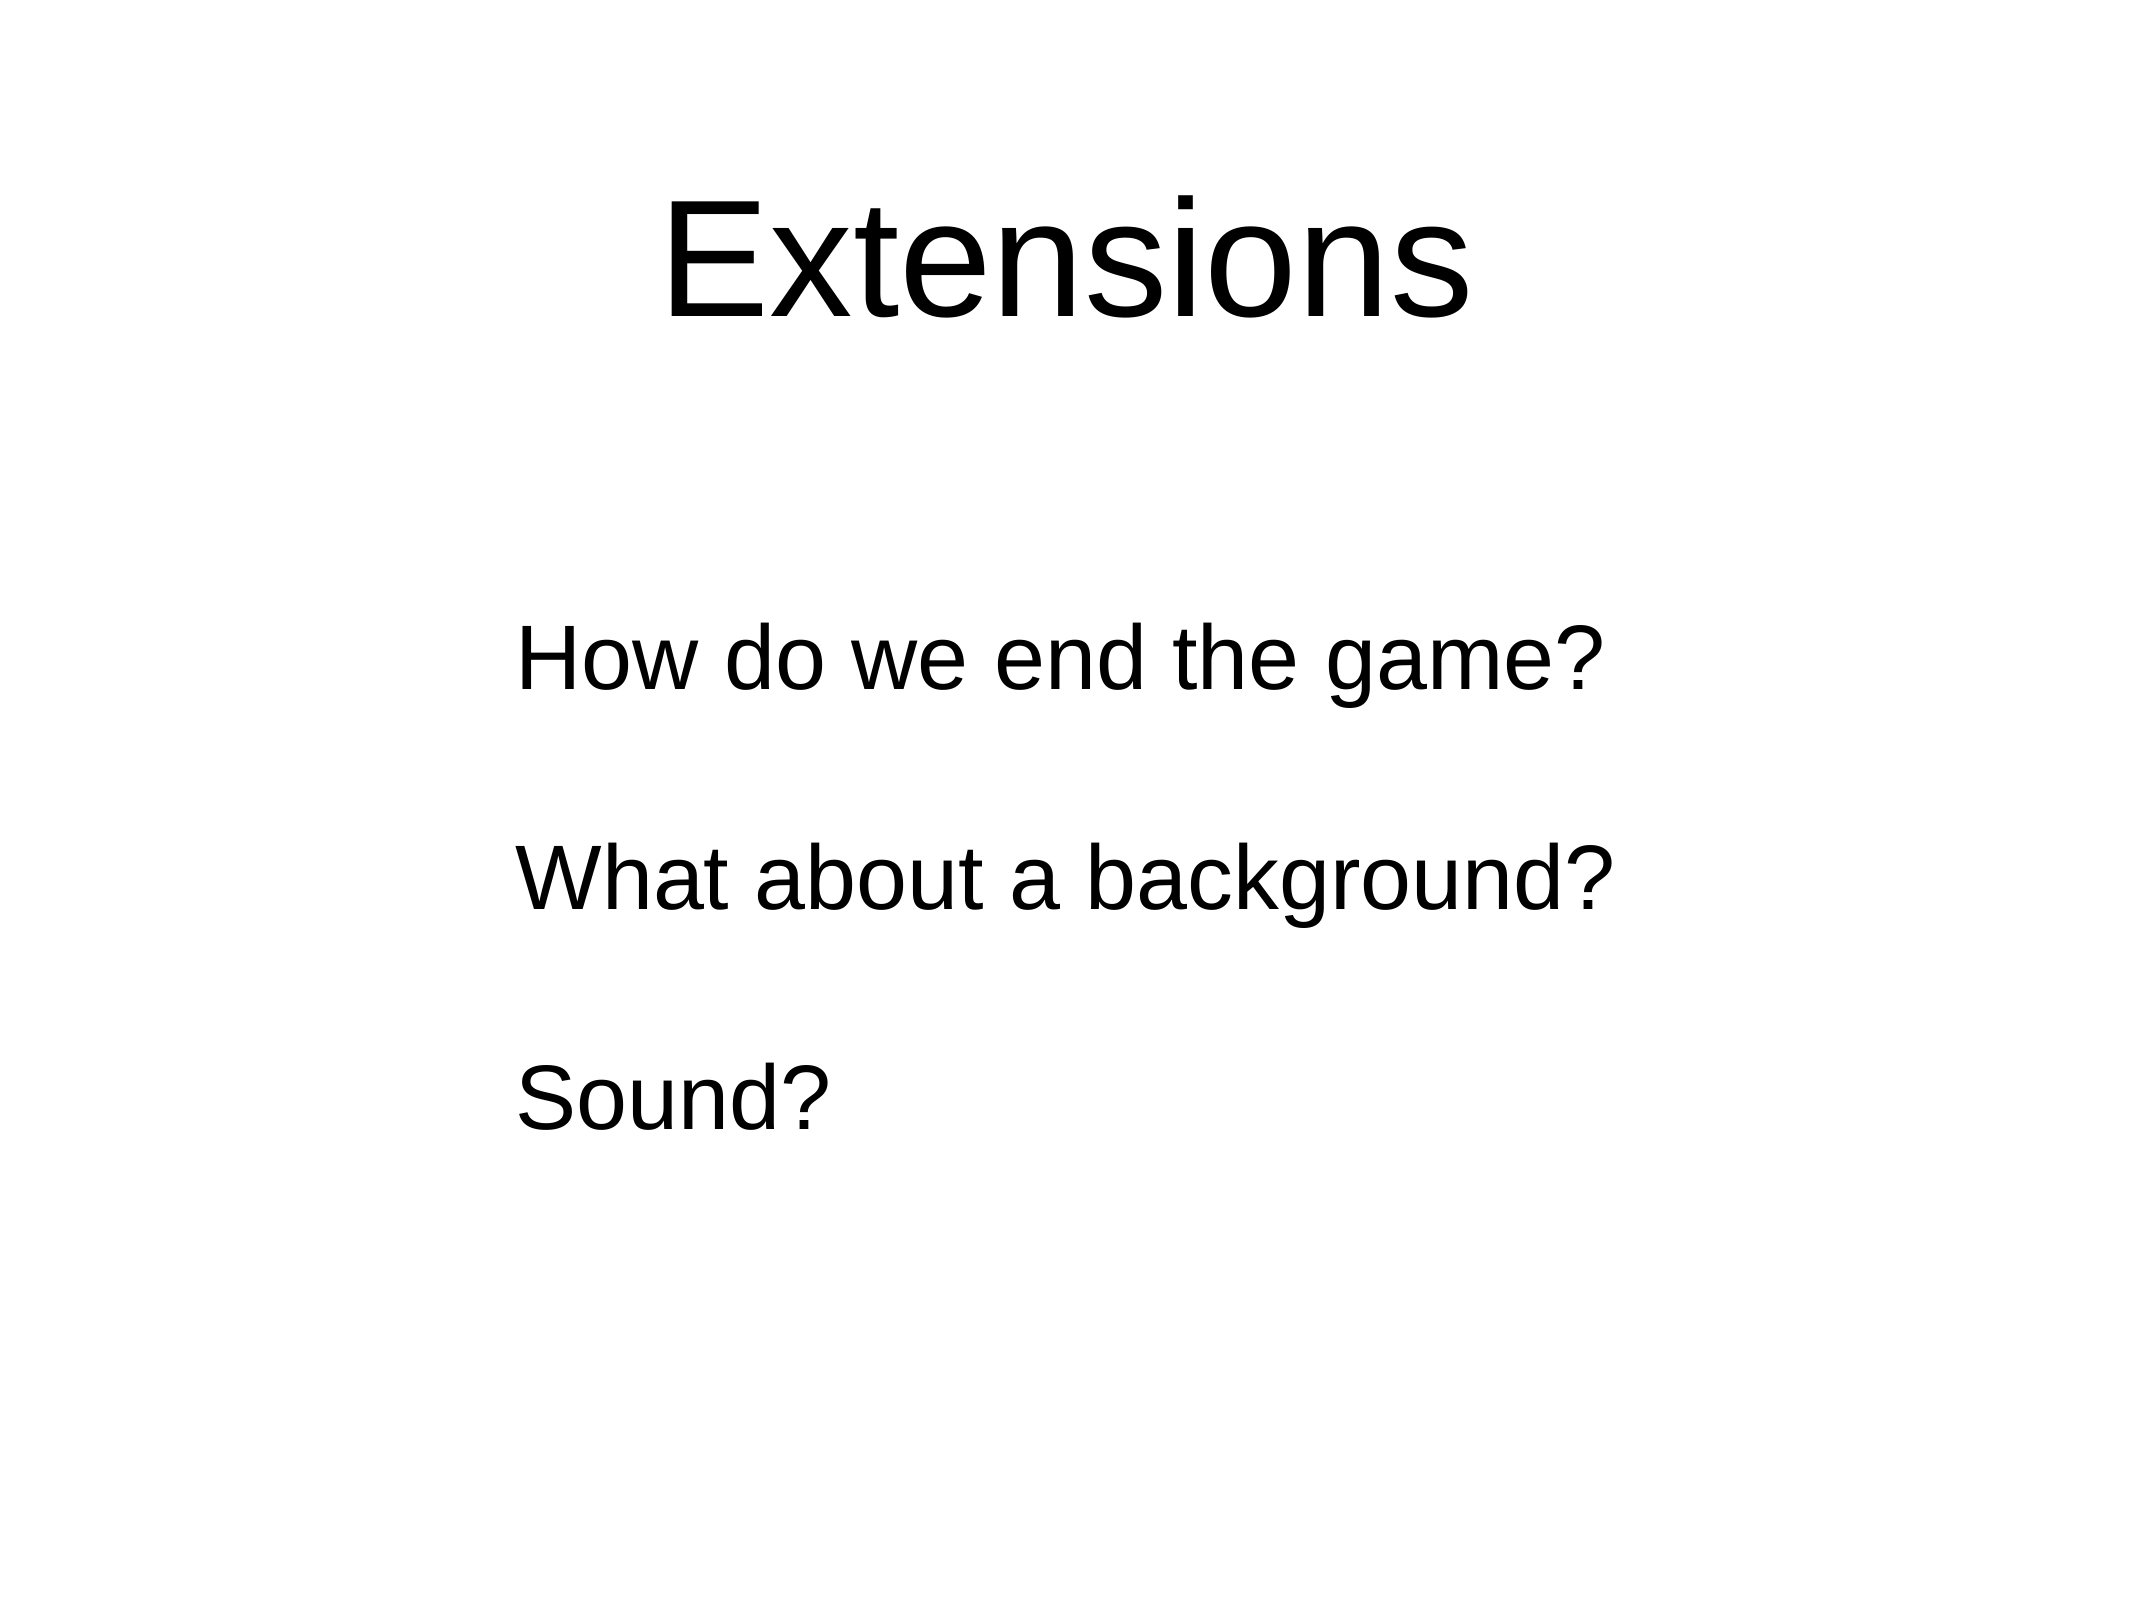

# Extensions
How do we end the game?

What about a background?

Sound?